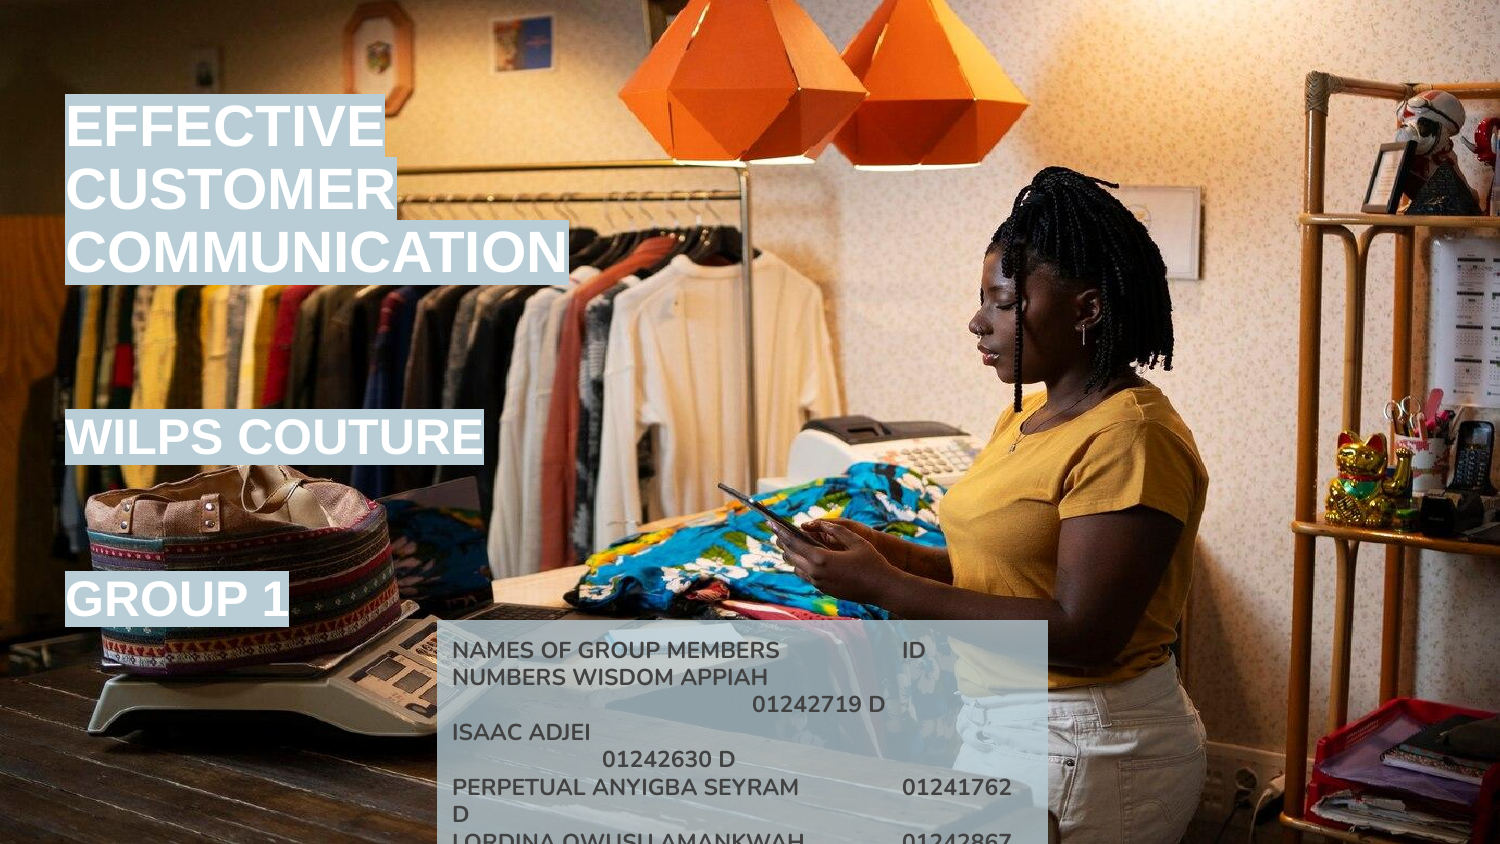

EFFECTIVE CUSTOMER COMMUNICATION

WILPS COUTURE

GROUP 1
NAMES OF GROUP MEMBERS	ID NUMBERS WISDOM APPIAH			01242719 D
ISAAC ADJEI				01242630 D
PERPETUAL ANYIGBA SEYRAM	01241762 D
LORDINA OWUSU AMANKWAH	01242867 D
SALOMEY ADOMAH			01241548 D